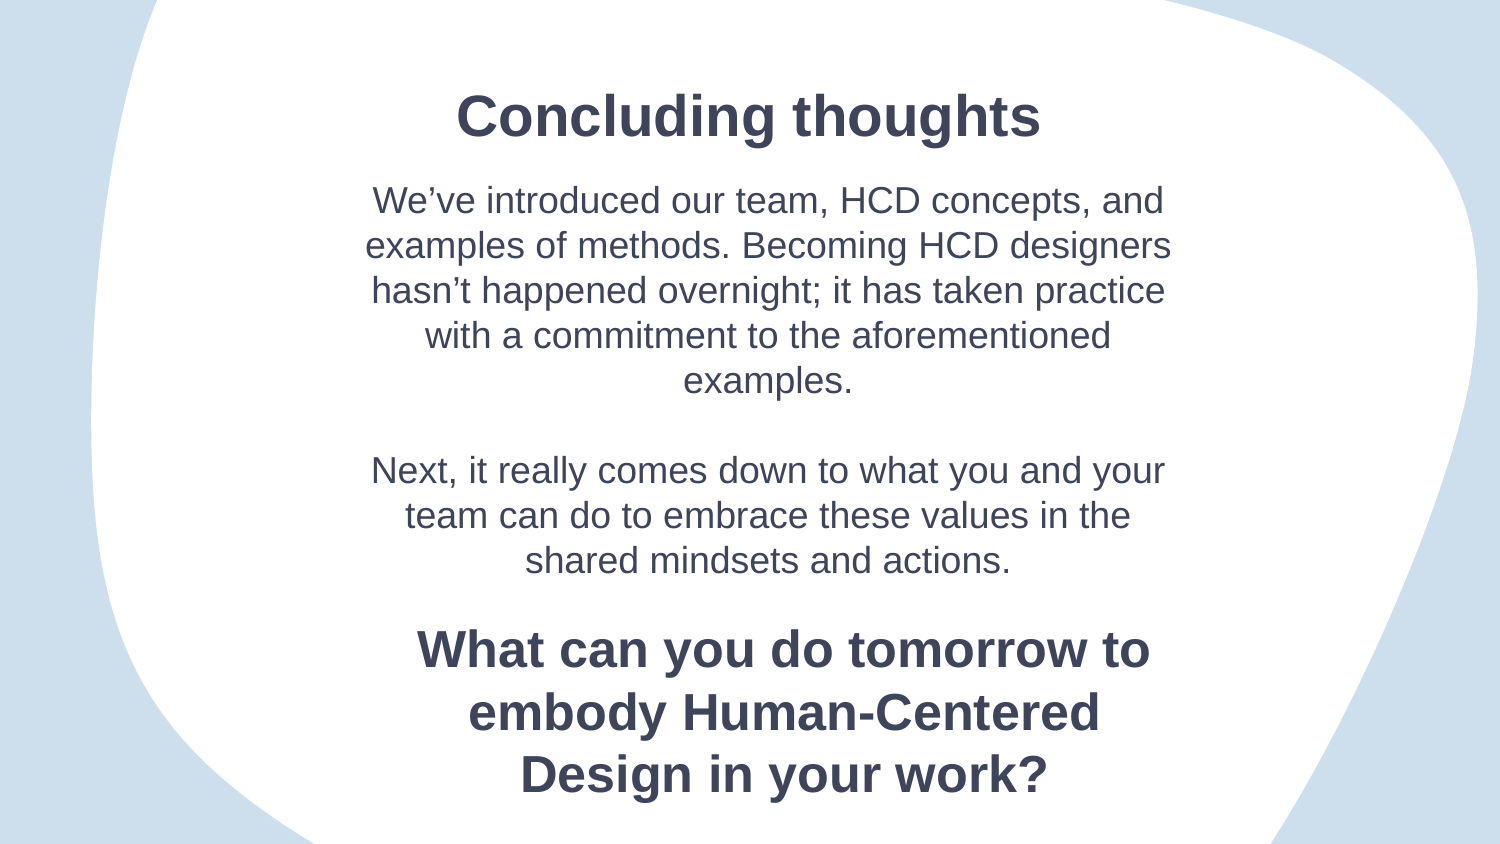

# Concluding thoughts
We’ve introduced our team, HCD concepts, and examples of methods. Becoming HCD designers hasn’t happened overnight; it has taken practice with a commitment to the aforementioned examples.

Next, it really comes down to what you and your team can do to embrace these values in the shared mindsets and actions.
What can you do tomorrow to embody Human-Centered Design in your work?